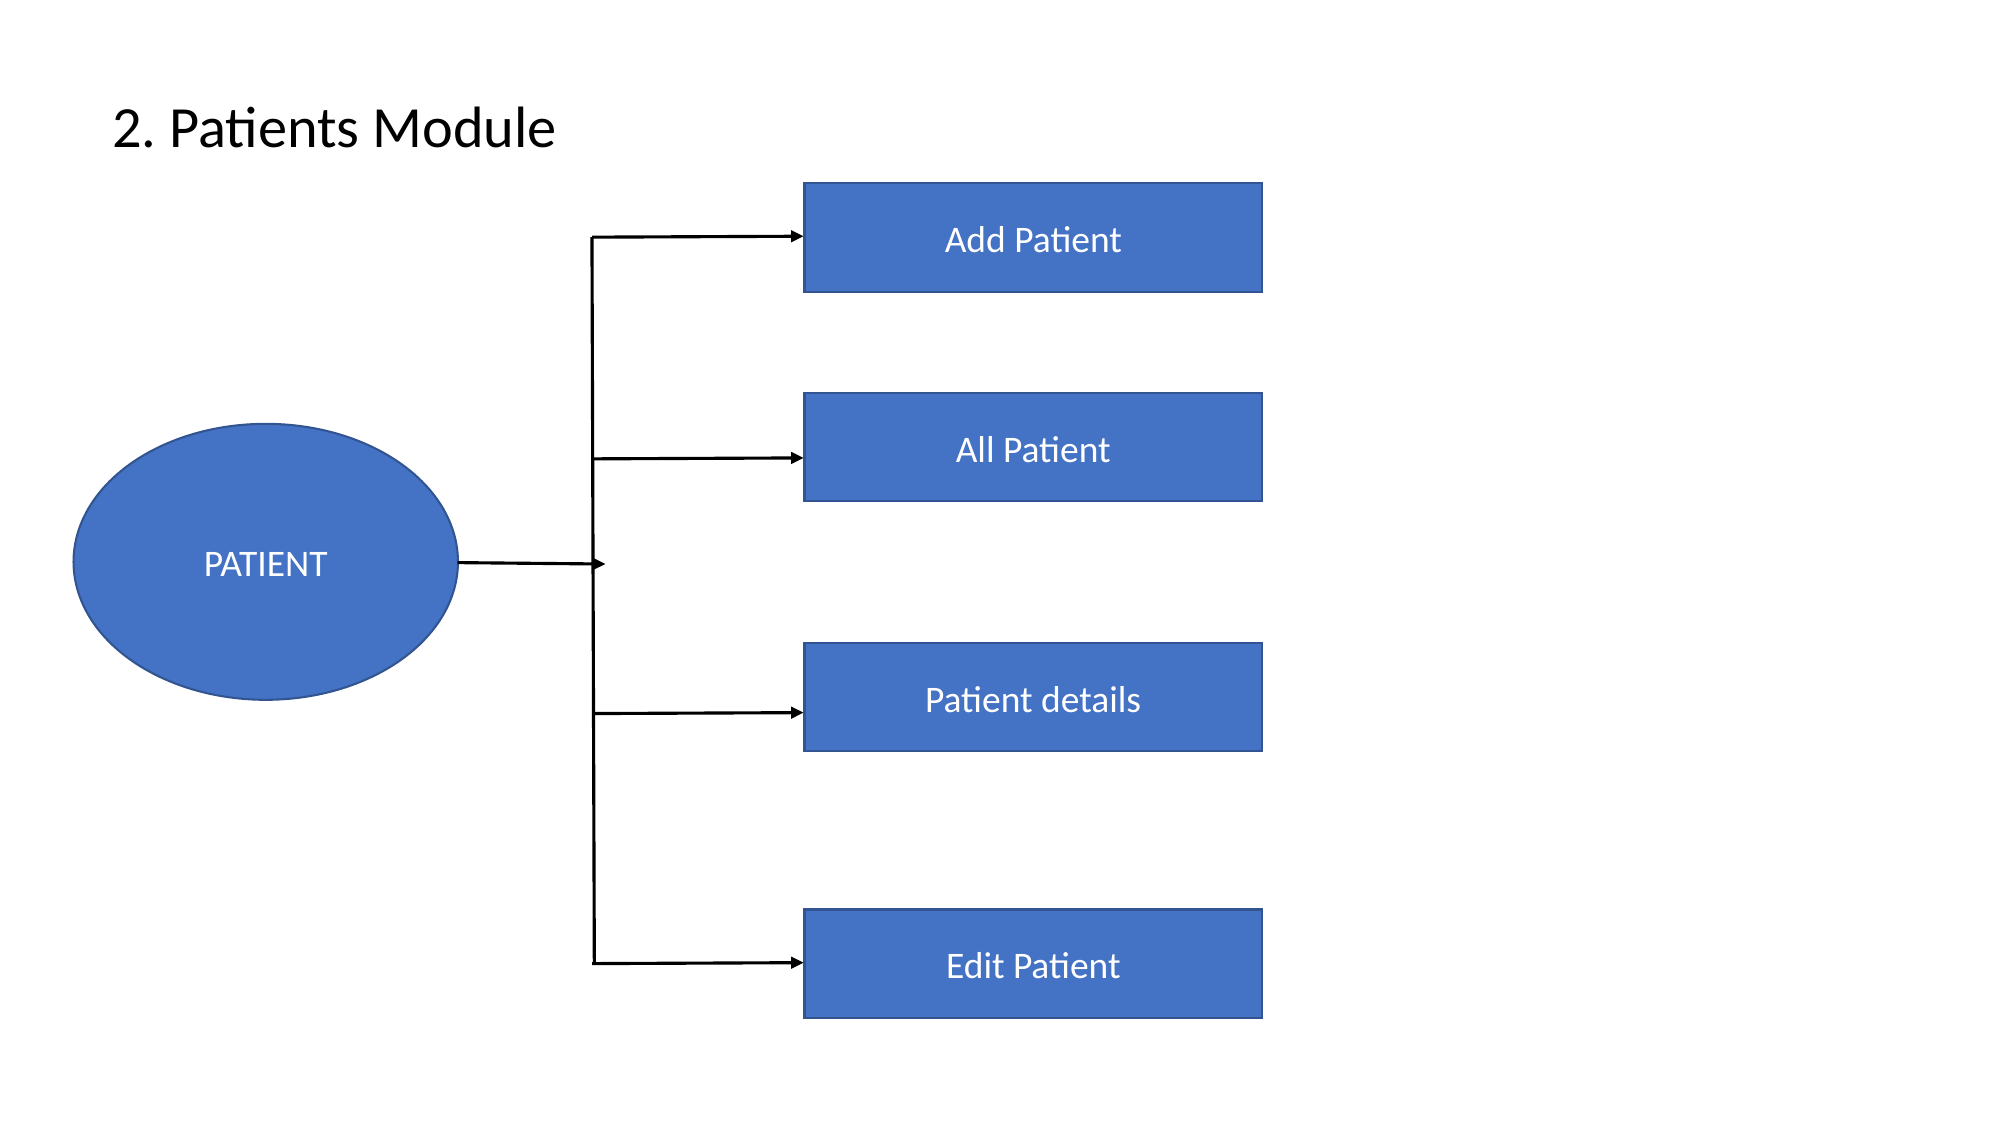

2. Patients Module
Add Patient
All Patient
PATIENT
Patient details
Edit Patient